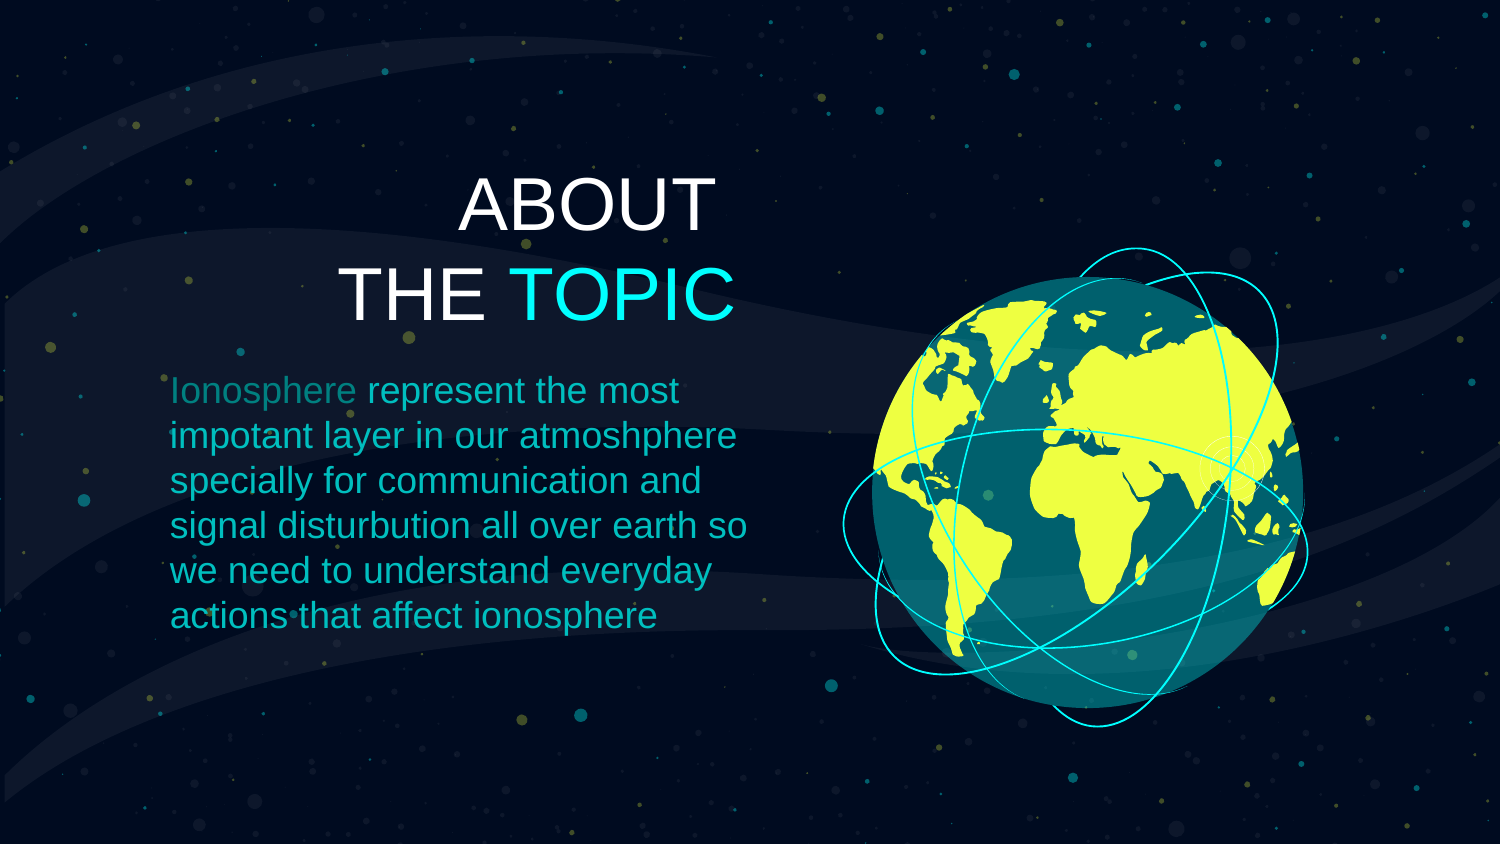

# ABOUT
THE TOPIC

Ionosphere represent the most impotant layer in our atmoshphere specially for communication and signal disturbution all over earth so we need to understand everyday actions that affect ionosphere